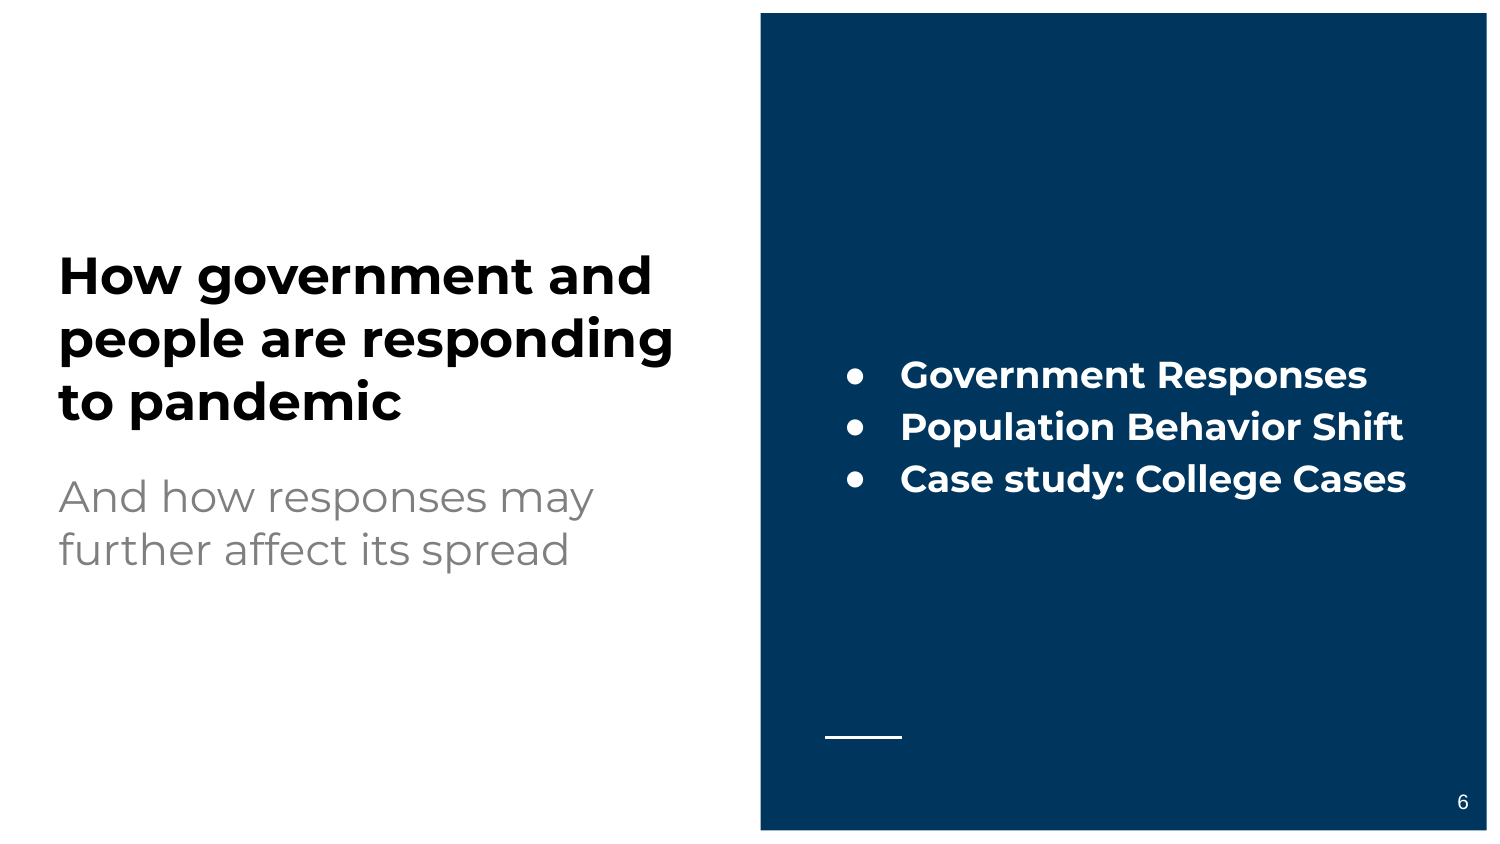

Government Responses
Population Behavior Shift
Case study: College Cases
# How government and people are responding to pandemic
And how responses may further affect its spread
6